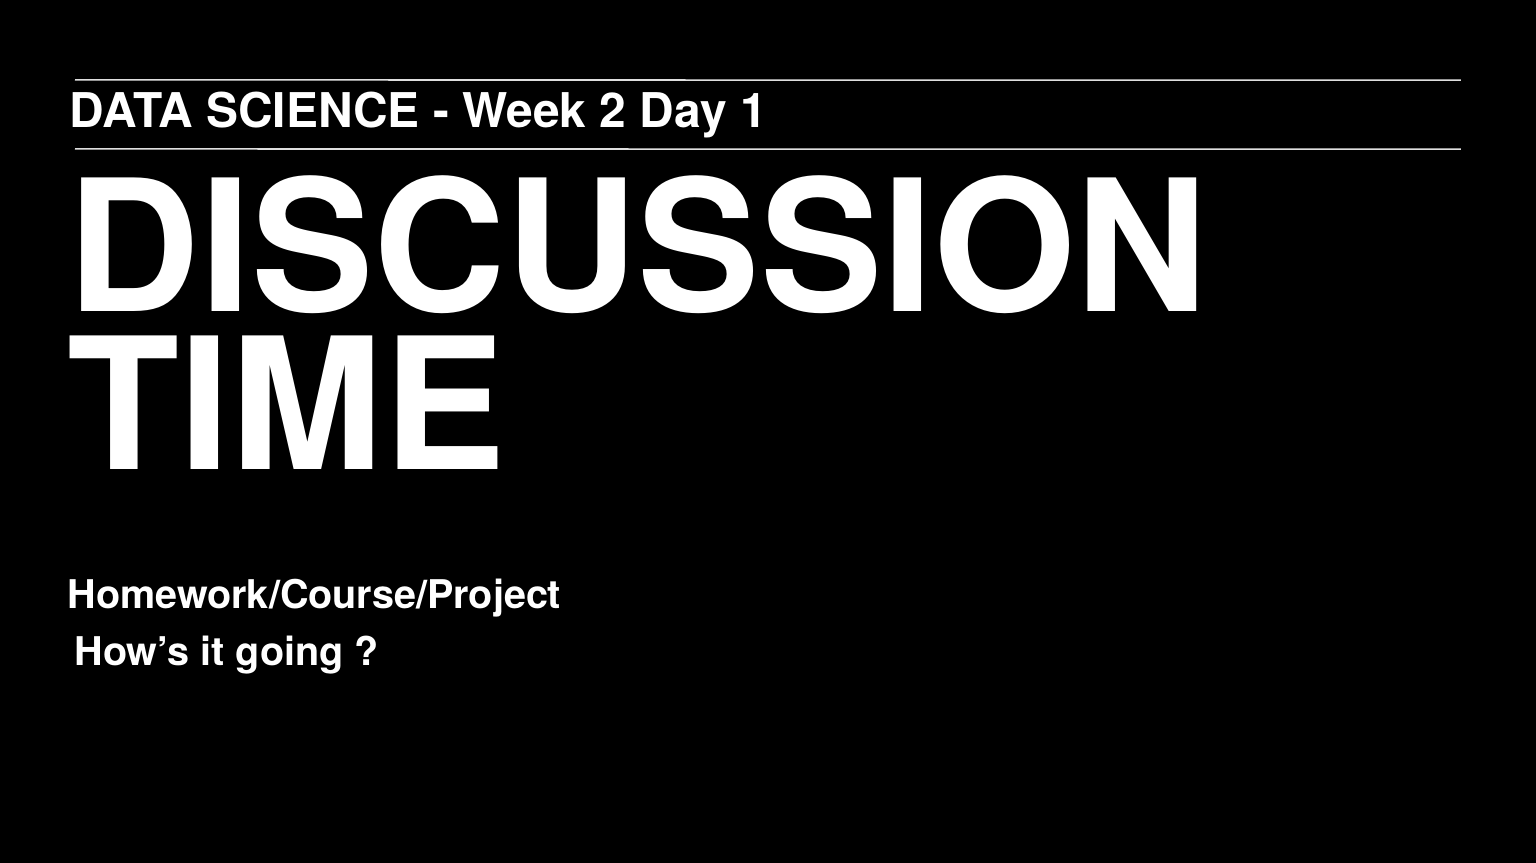

DATA SCIENCE - Week 2 Day 1

DISCUSSION TIME

Homework/Course/Project
How’s it going ?